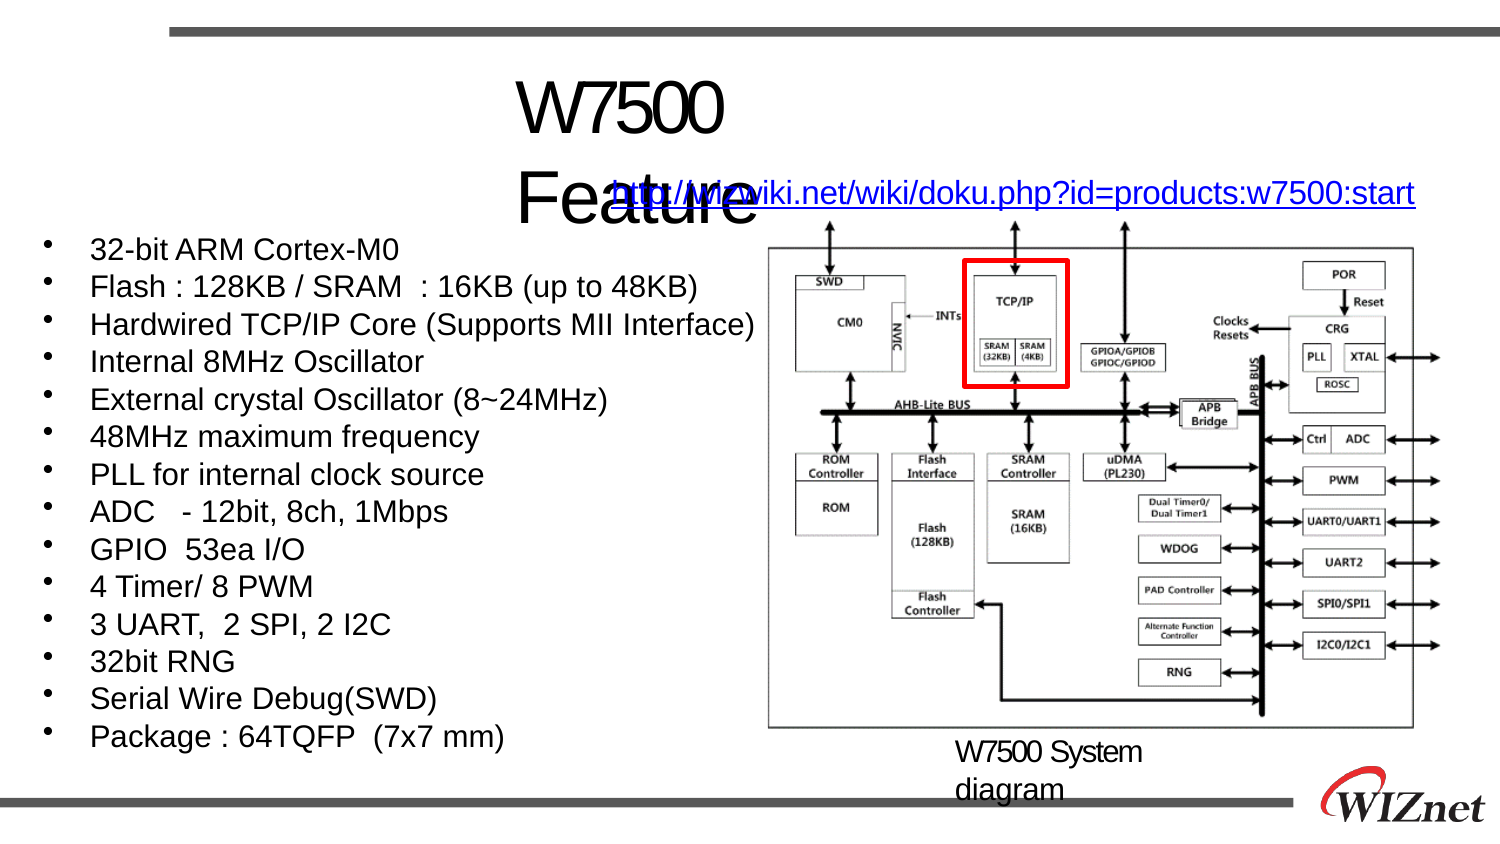

# W7500 Feature
http://wizwiki.net/wiki/doku.php?id=products:w7500:start

32-bit ARM Cortex-M0
Flash : 128KB / SRAM  : 16KB (up to 48KB)
Hardwired TCP/IP Core (Supports MII Interface)
Internal 8MHz Oscillator
External crystal Oscillator (8~24MHz)
48MHz maximum frequency
PLL for internal clock source
ADC   - 12bit, 8ch, 1Mbps
GPIO  53ea I/O
4 Timer/ 8 PWM
3 UART,  2 SPI, 2 I2C
32bit RNG
Serial Wire Debug(SWD)
Package : 64TQFP  (7x7 mm)

W7500 System diagram